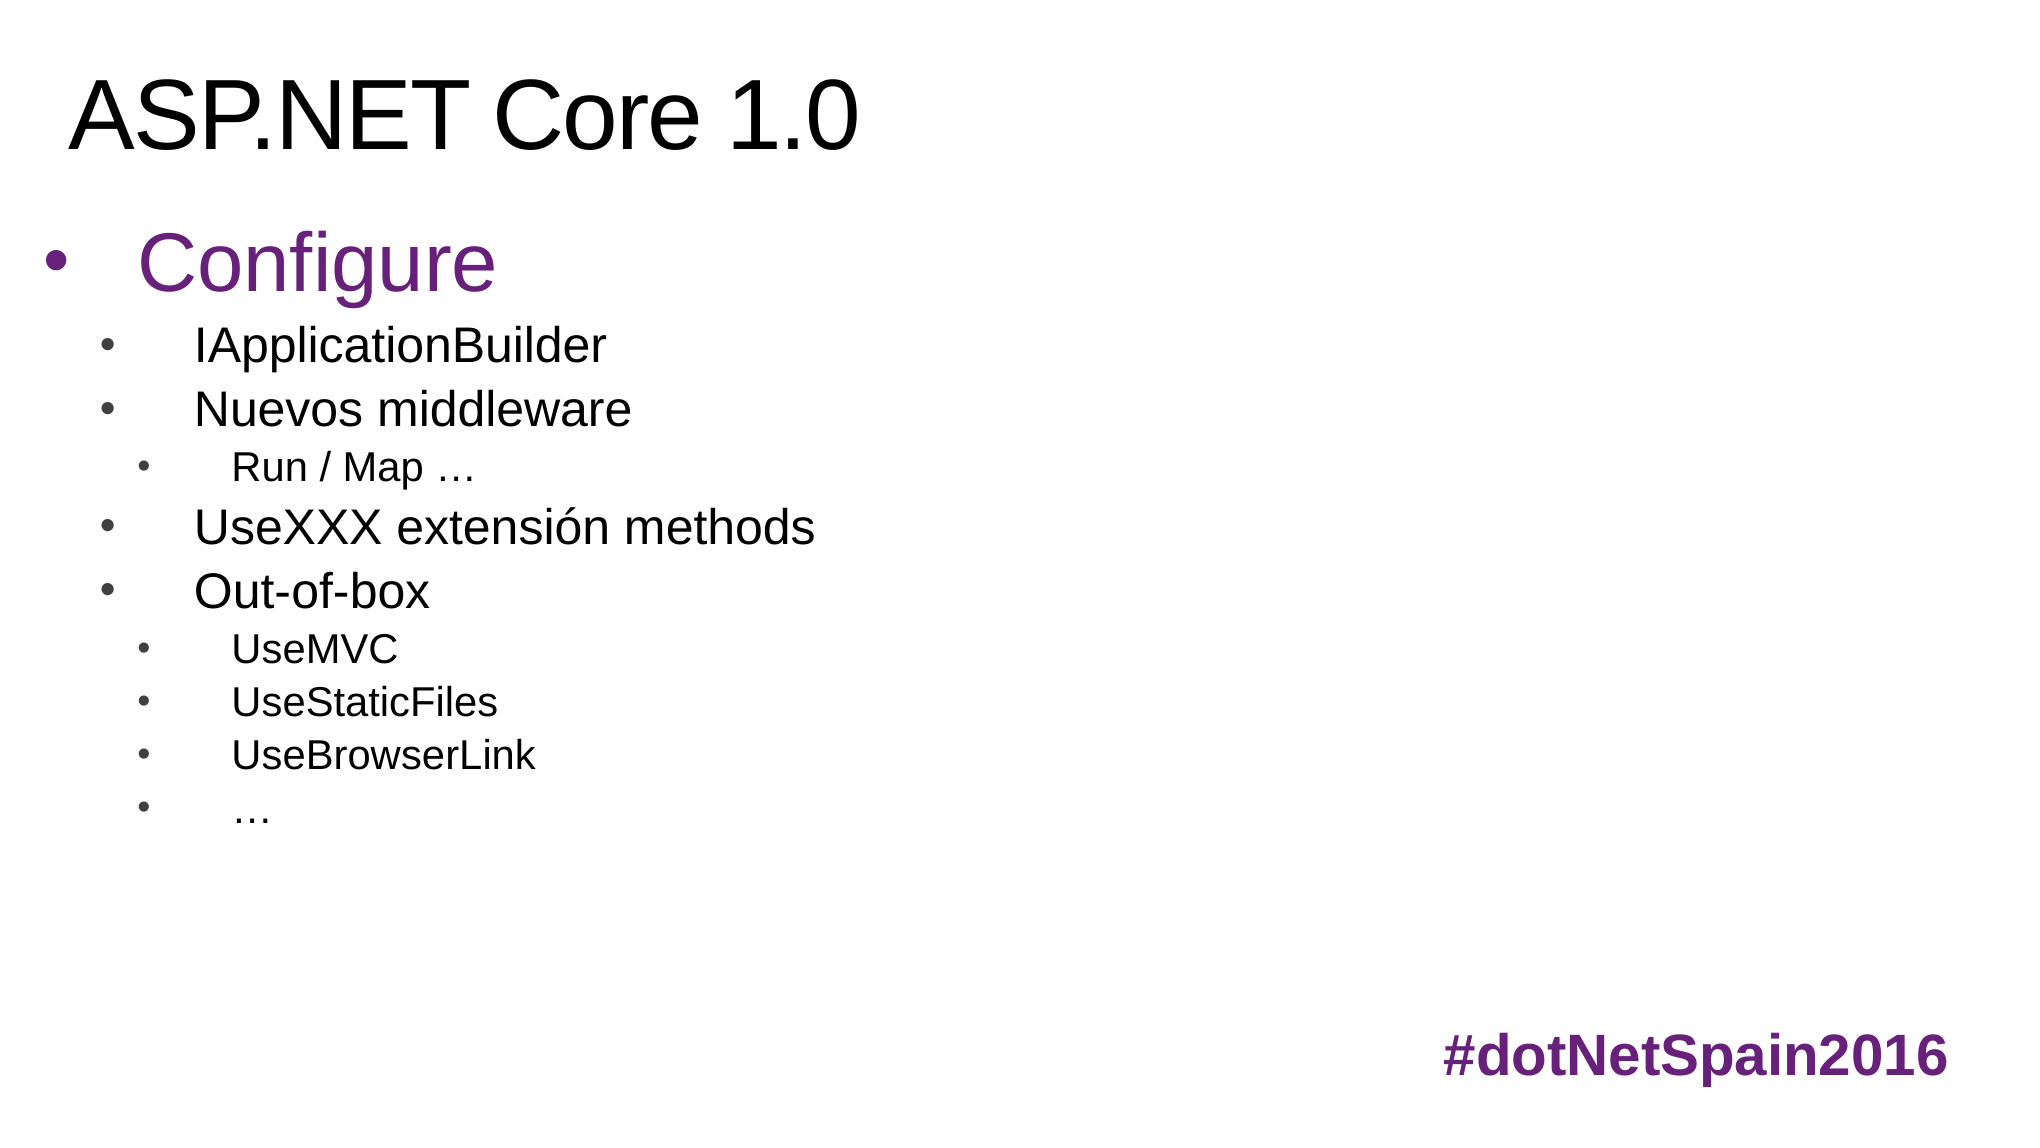

# ASP.NET Core 1.0
Configure
IApplicationBuilder
Nuevos middleware
Run / Map …
UseXXX extensión methods
Out-of-box
UseMVC
UseStaticFiles
UseBrowserLink
…